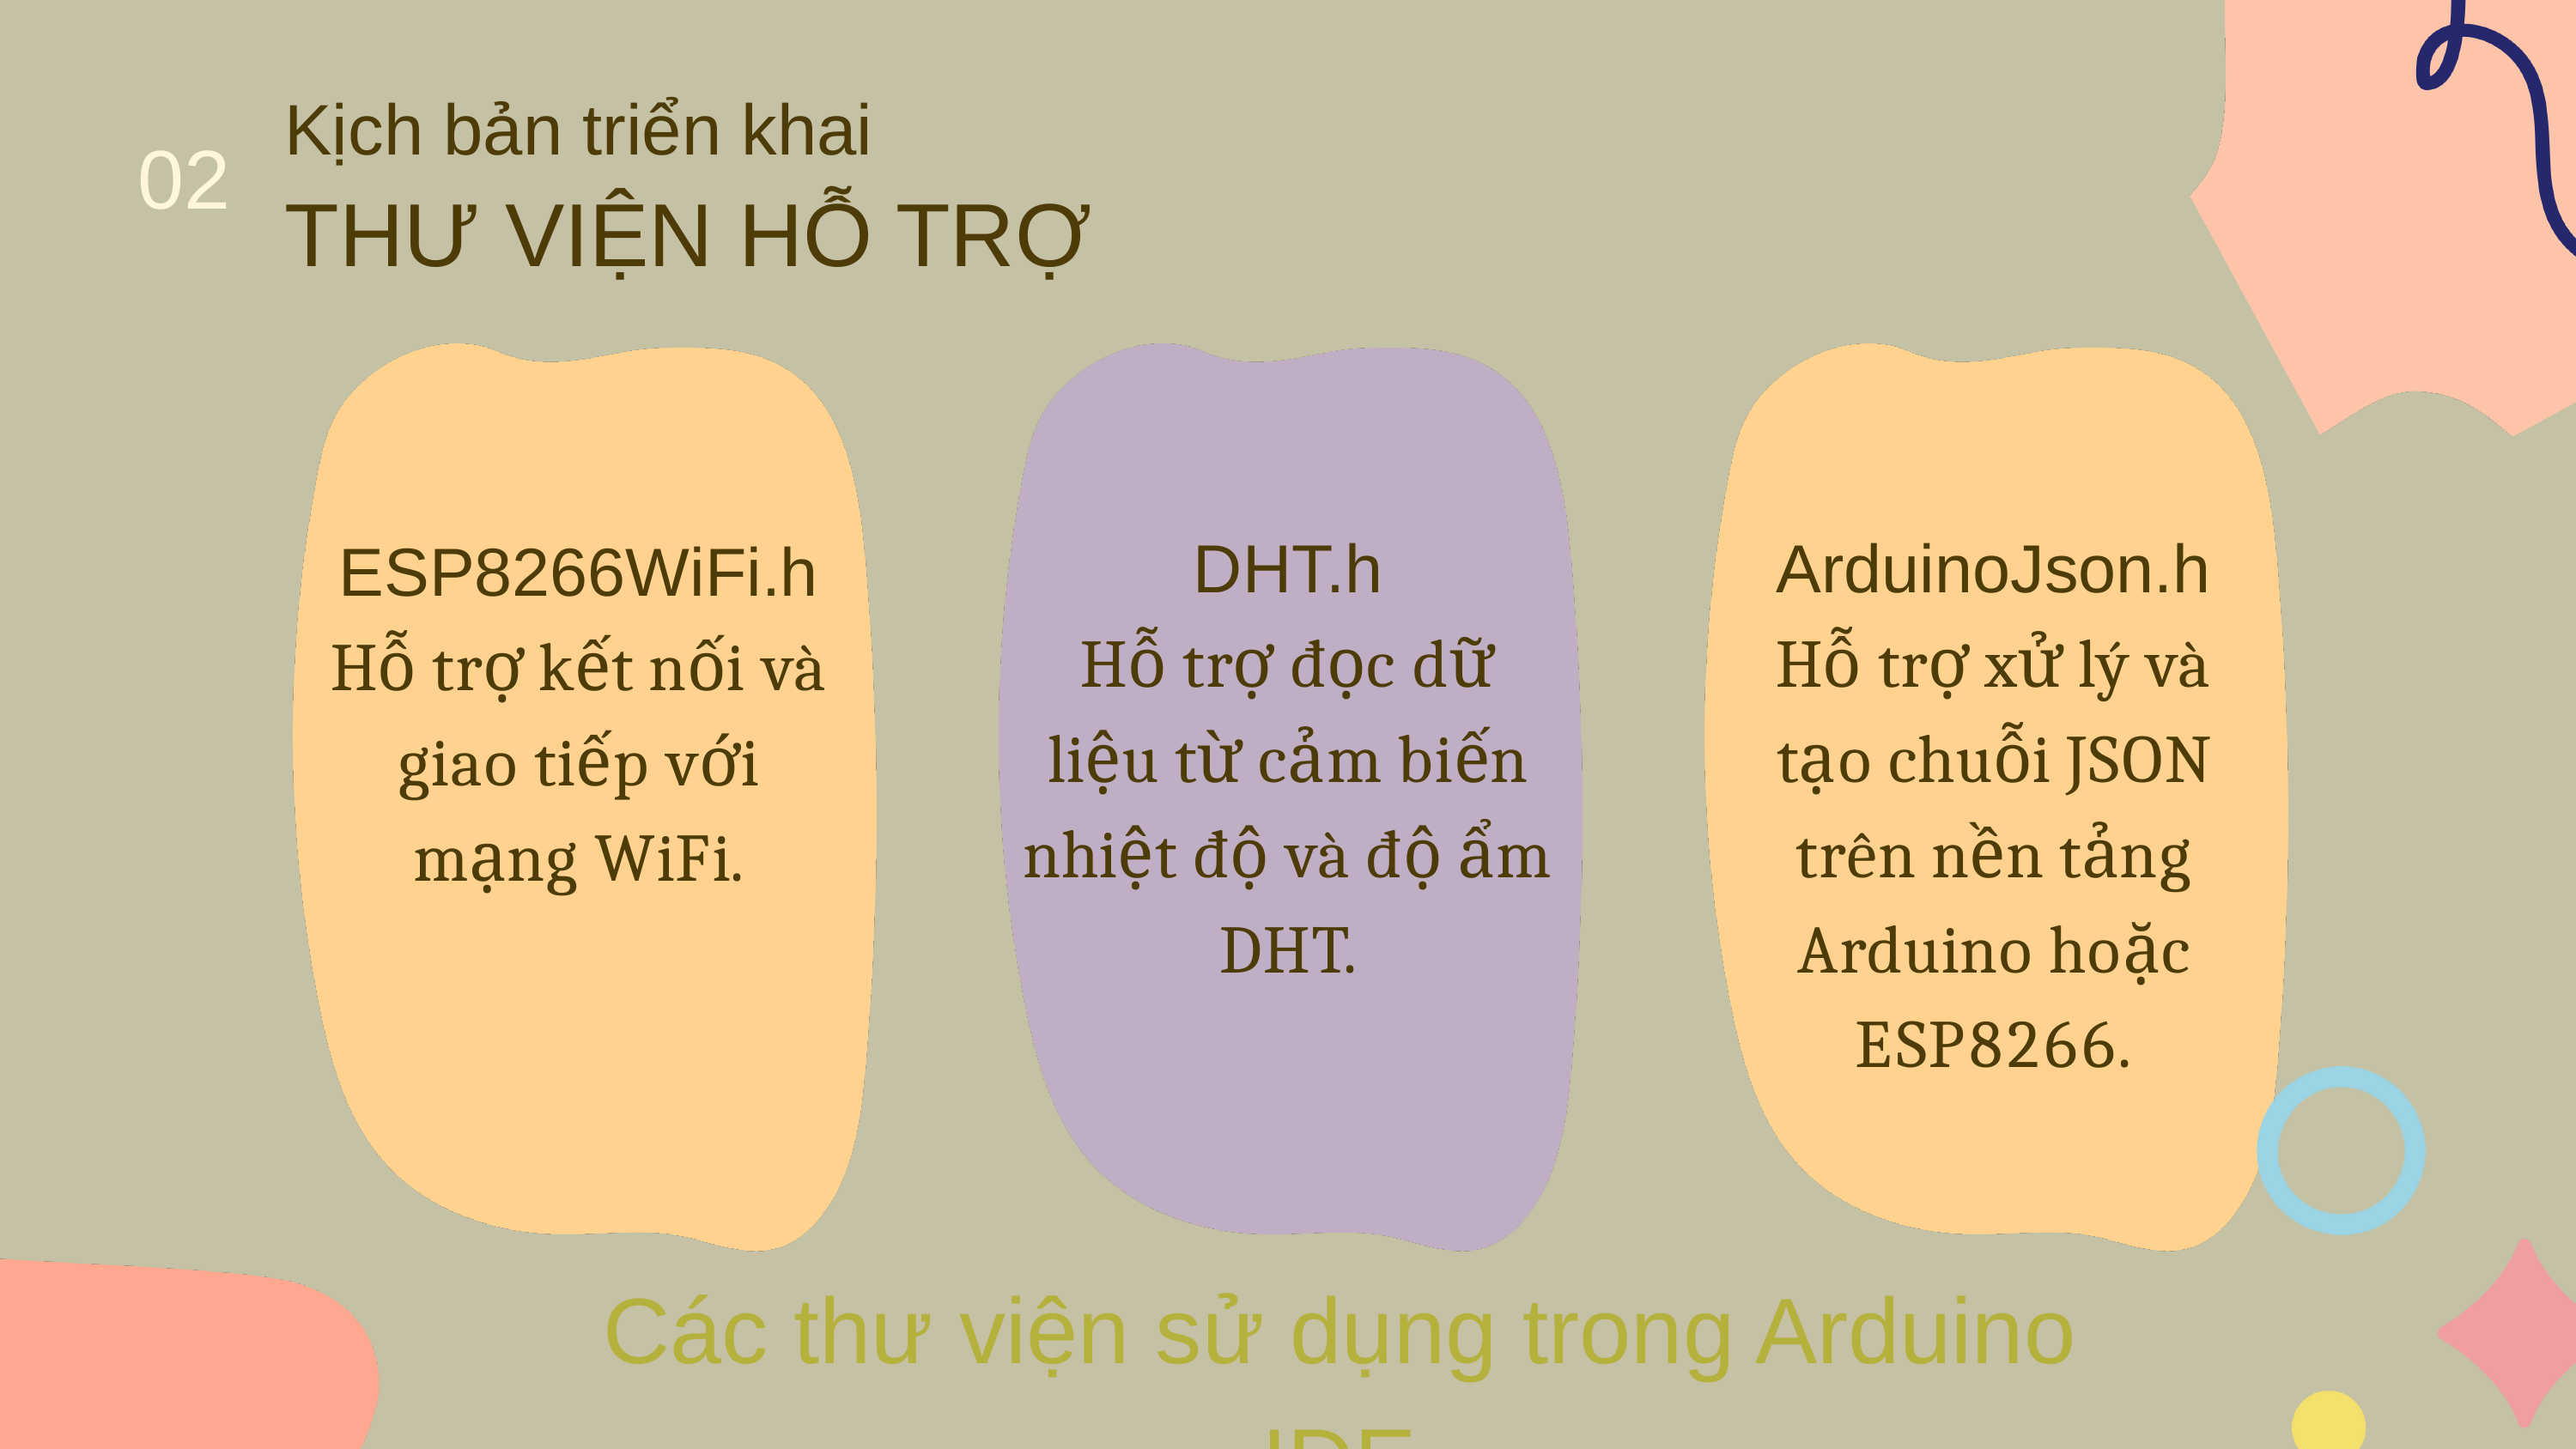

Kịch bản triển khai
02
THƯ VIỆN HỖ TRỢ

DHT.h
Hỗ trợ đọc dữ liệu từ cảm biến nhiệt độ và độ ẩm DHT.
ArduinoJson.h
Hỗ trợ xử lý và tạo chuỗi JSON trên nền tảng Arduino hoặc ESP8266.
ESP8266WiFi.h
Hỗ trợ kết nối và giao tiếp với mạng WiFi.

Các thư viện sử dụng trong Arduino IDE